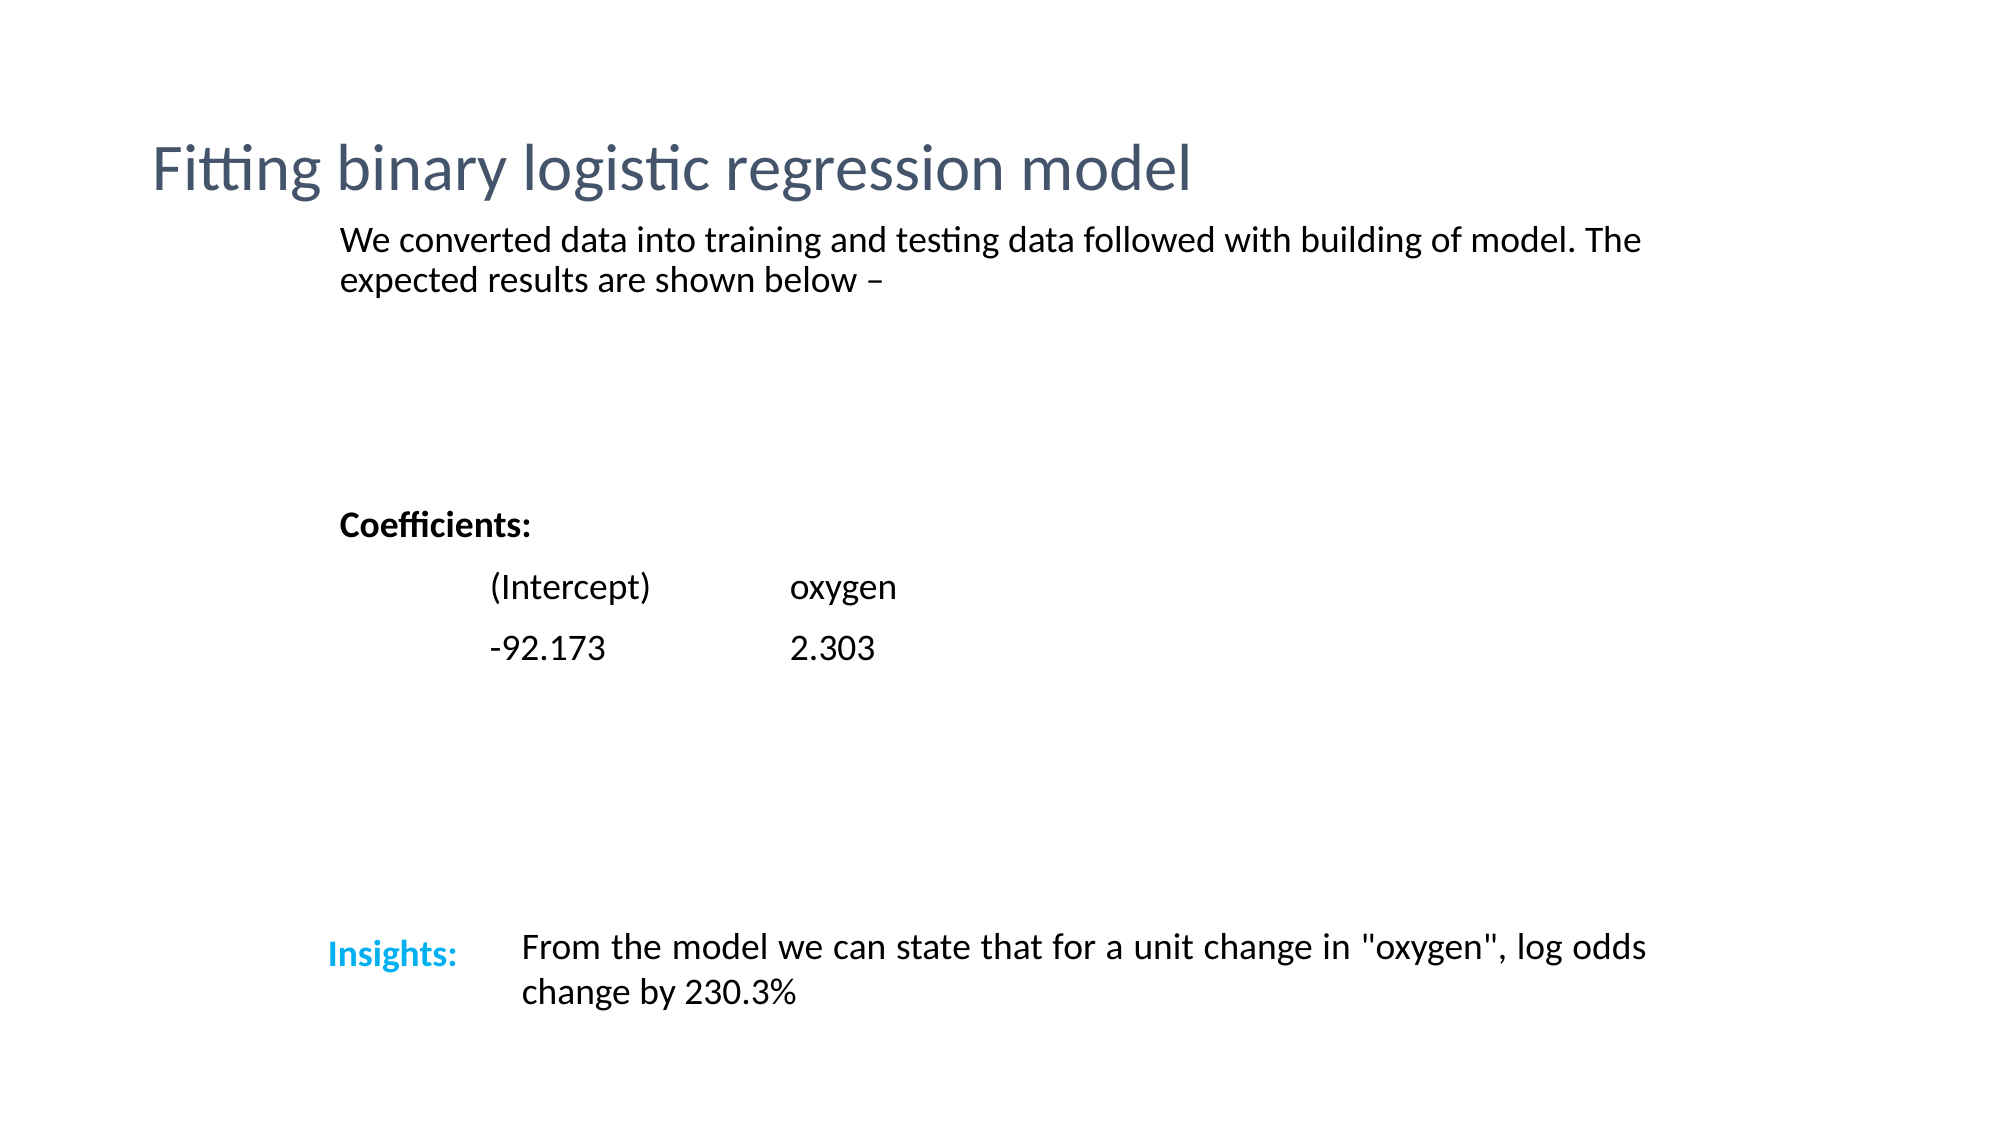

# Fitting binary logistic regression model
We converted data into training and testing data followed with building of model. The expected results are shown below –

Coefficients:
	(Intercept) 	oxygen
	-92.173 		2.303
From the model we can state that for a unit change in "oxygen", log odds change by 230.3%
Insights: